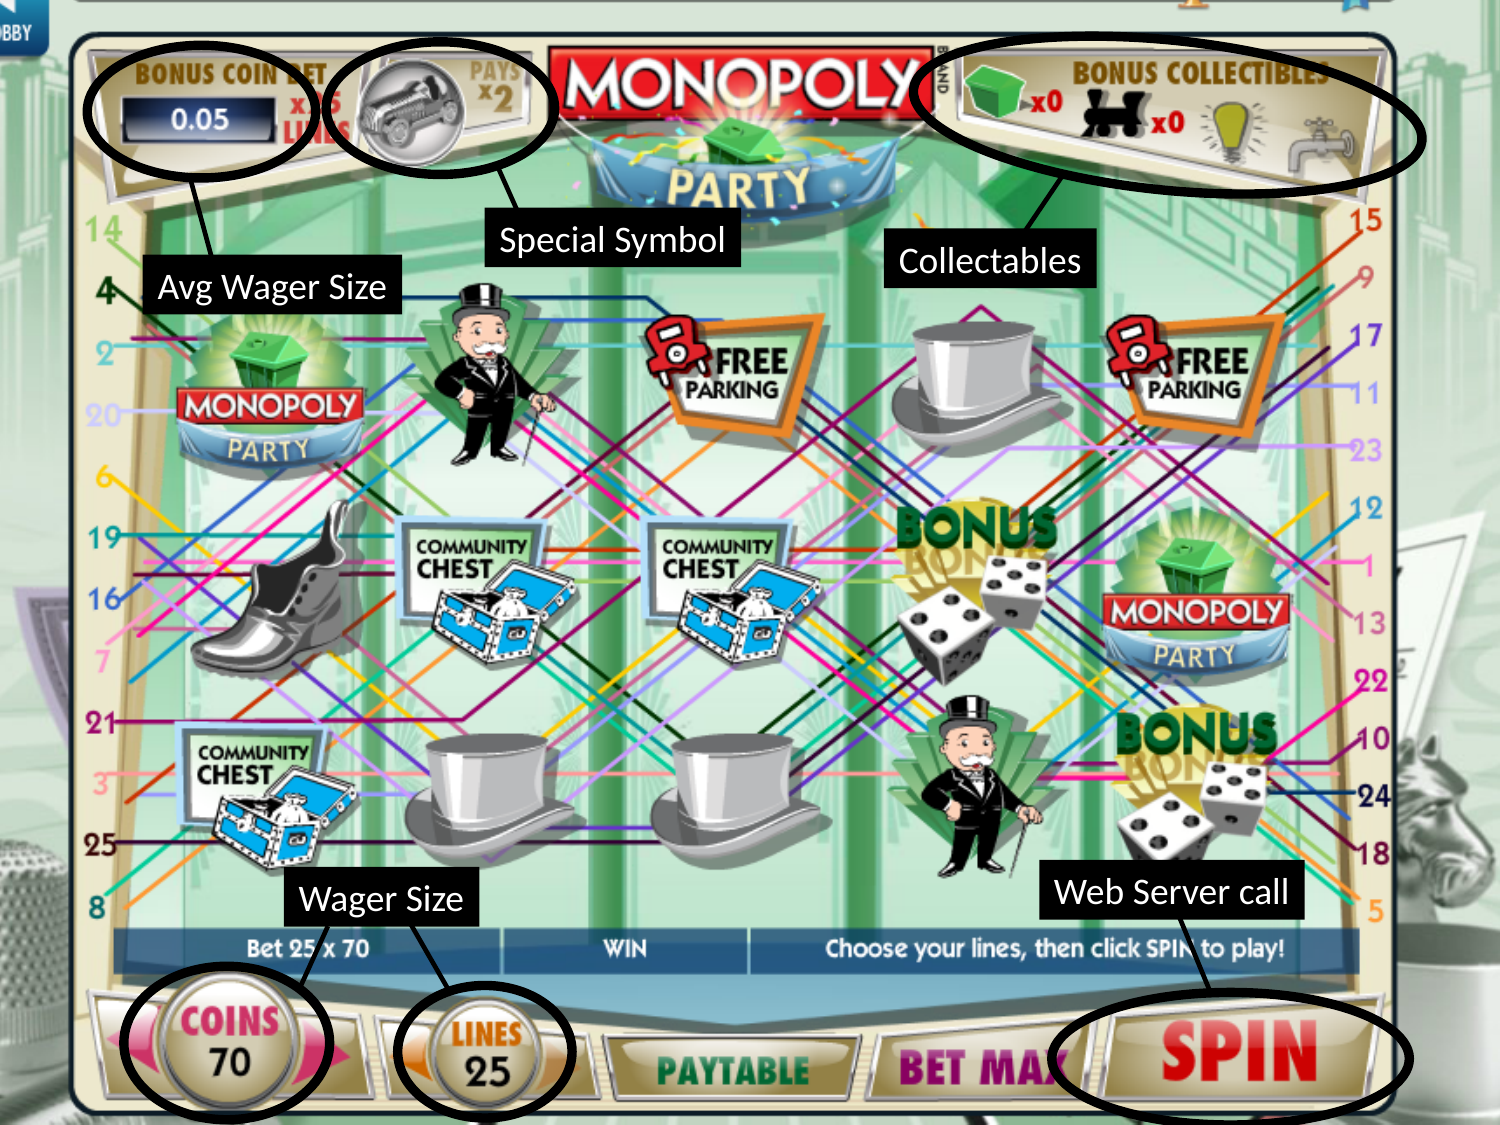

Special Symbol
Collectables
Avg Wager Size
Web Server call
Wager Size